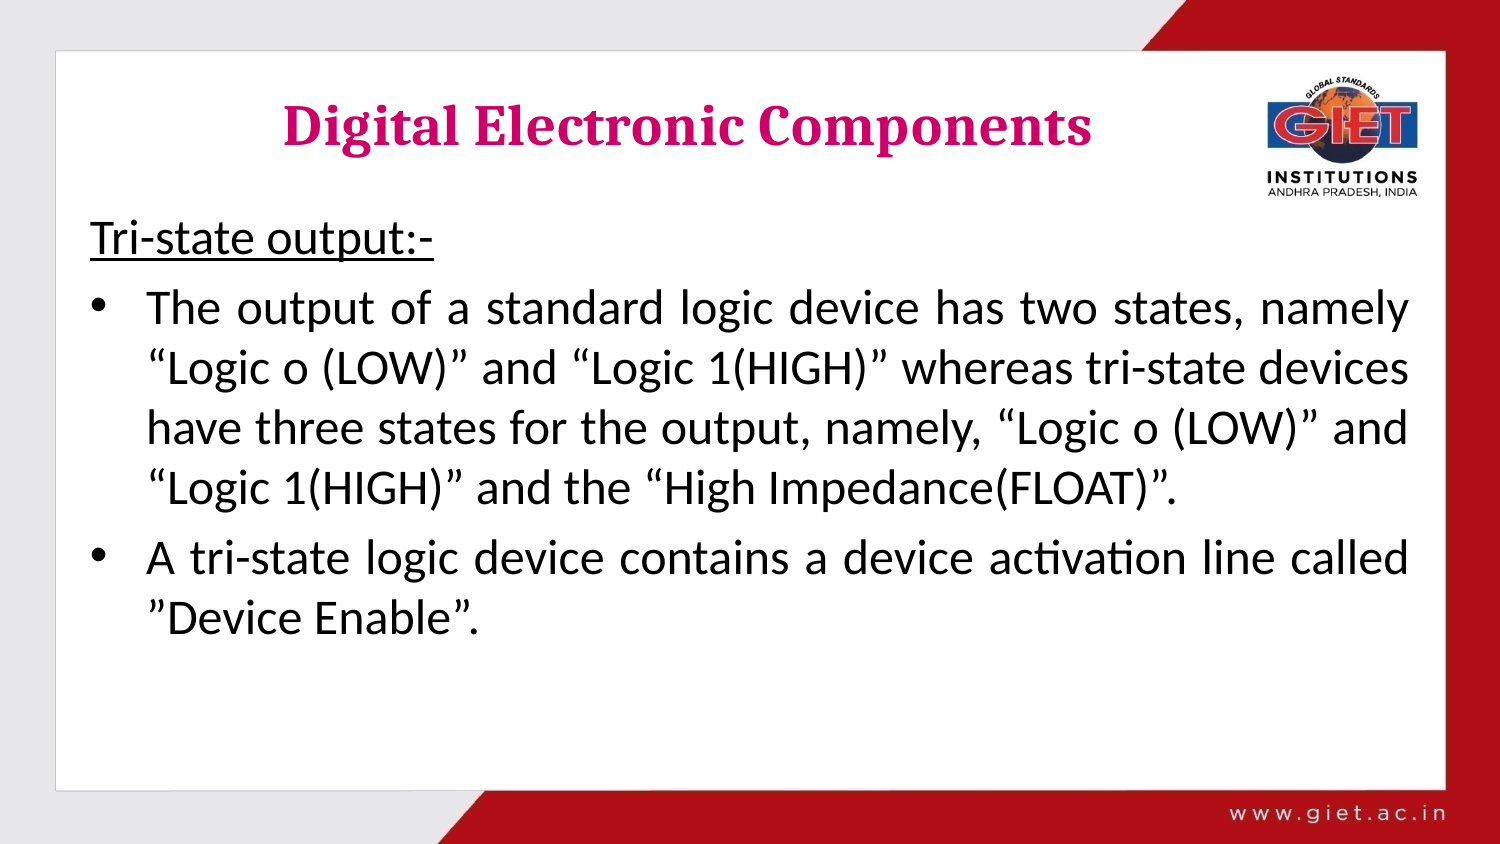

# Digital Electronic Components
Tri-state output:-
The output of a standard logic device has two states, namely “Logic o (LOW)” and “Logic 1(HIGH)” whereas tri-state devices have three states for the output, namely, “Logic o (LOW)” and “Logic 1(HIGH)” and the “High Impedance(FLOAT)”.
A tri-state logic device contains a device activation line called ”Device Enable”.